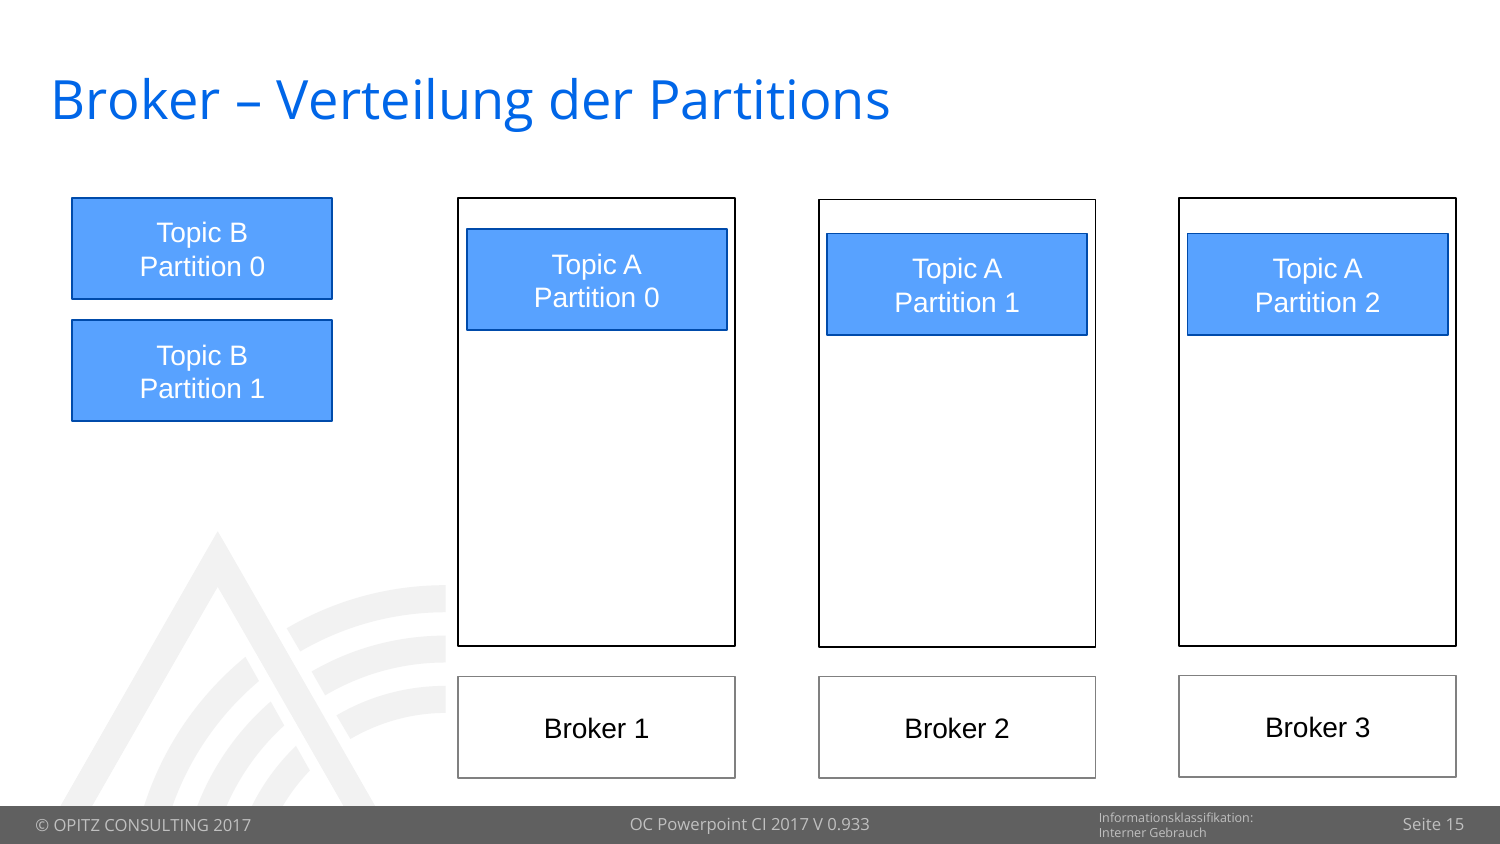

Broker – Verteilung der Partitions
Topic B
Partition 0

Topic A
Partition 0
Topic A
Partition 2
Topic A
Partition 1
Topic B
Partition 1
Broker 3
Broker 1
Broker 2
OC Powerpoint CI 2017 V 0.933
Seite 15